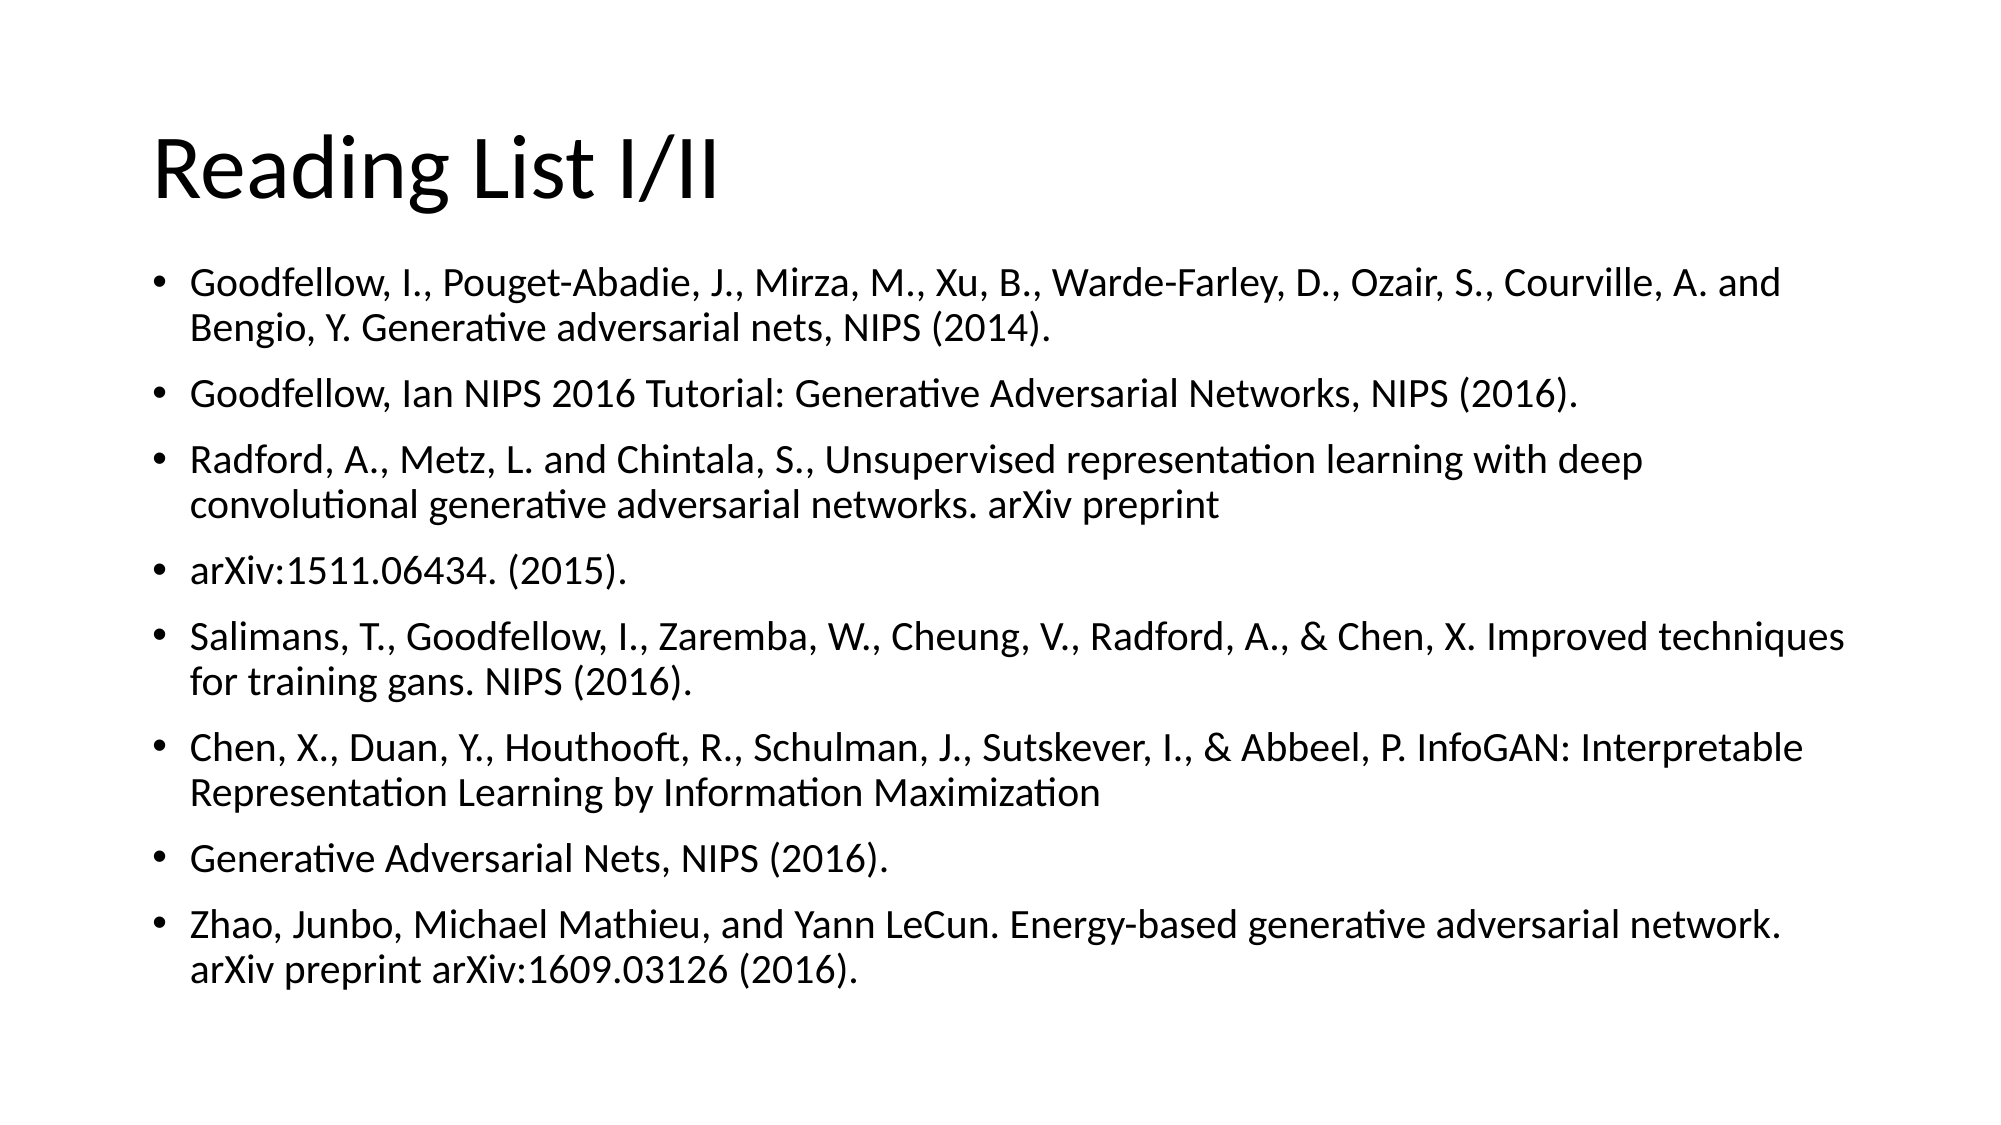

# Reading List I/II
Goodfellow, I., Pouget-Abadie, J., Mirza, M., Xu, B., Warde-Farley, D., Ozair, S., Courville, A. and Bengio, Y. Generative adversarial nets, NIPS (2014).
Goodfellow, Ian NIPS 2016 Tutorial: Generative Adversarial Networks, NIPS (2016).
Radford, A., Metz, L. and Chintala, S., Unsupervised representation learning with deep convolutional generative adversarial networks. arXiv preprint
arXiv:1511.06434. (2015).
Salimans, T., Goodfellow, I., Zaremba, W., Cheung, V., Radford, A., & Chen, X. Improved techniques for training gans. NIPS (2016).
Chen, X., Duan, Y., Houthooft, R., Schulman, J., Sutskever, I., & Abbeel, P. InfoGAN: Interpretable Representation Learning by Information Maximization
Generative Adversarial Nets, NIPS (2016).
Zhao, Junbo, Michael Mathieu, and Yann LeCun. Energy-based generative adversarial network. arXiv preprint arXiv:1609.03126 (2016).